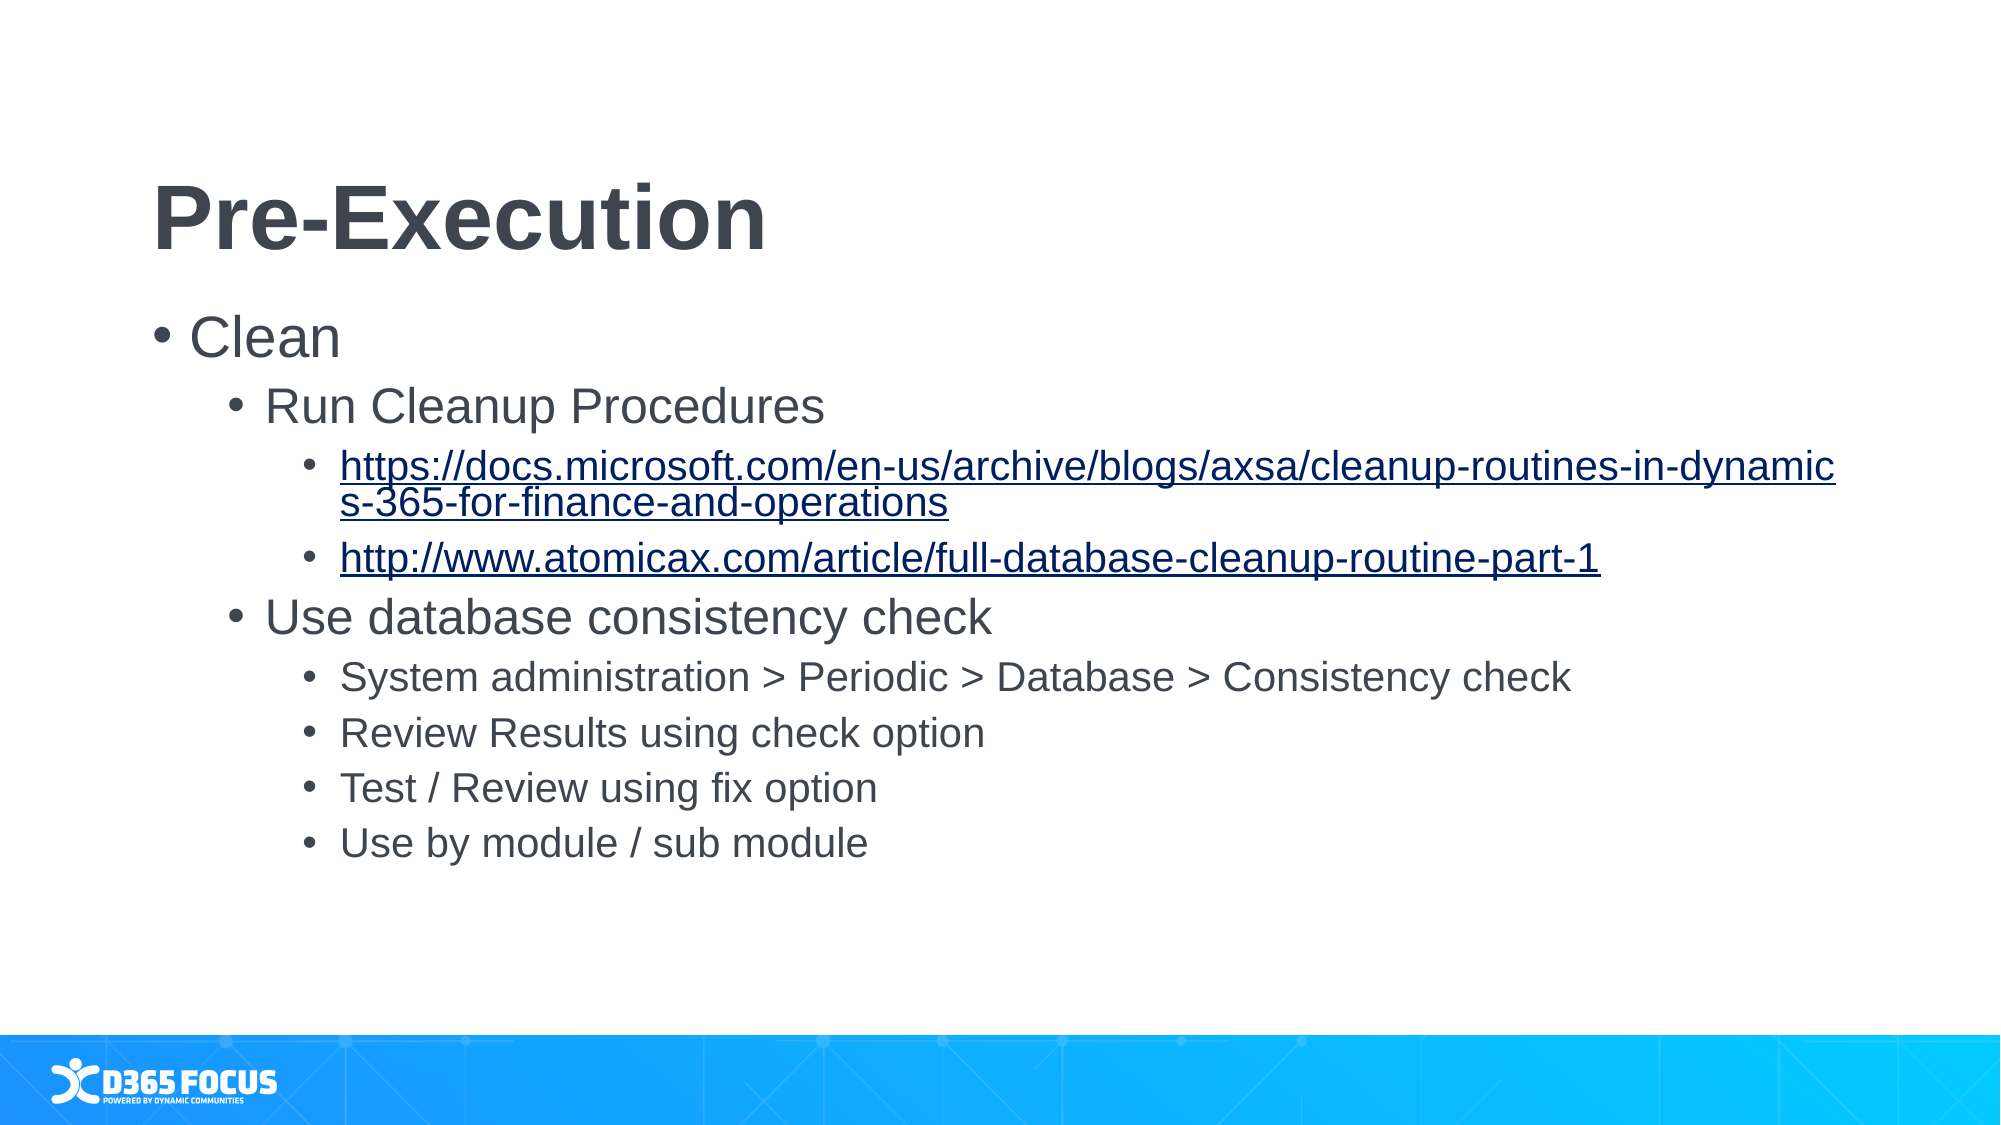

# Pre-Execution
Clean
Run Cleanup Procedures
https://docs.microsoft.com/en-us/archive/blogs/axsa/cleanup-routines-in-dynamics-365-for-finance-and-operations
http://www.atomicax.com/article/full-database-cleanup-routine-part-1
Use database consistency check
System administration > Periodic > Database > Consistency check
Review Results using check option
Test / Review using fix option
Use by module / sub module